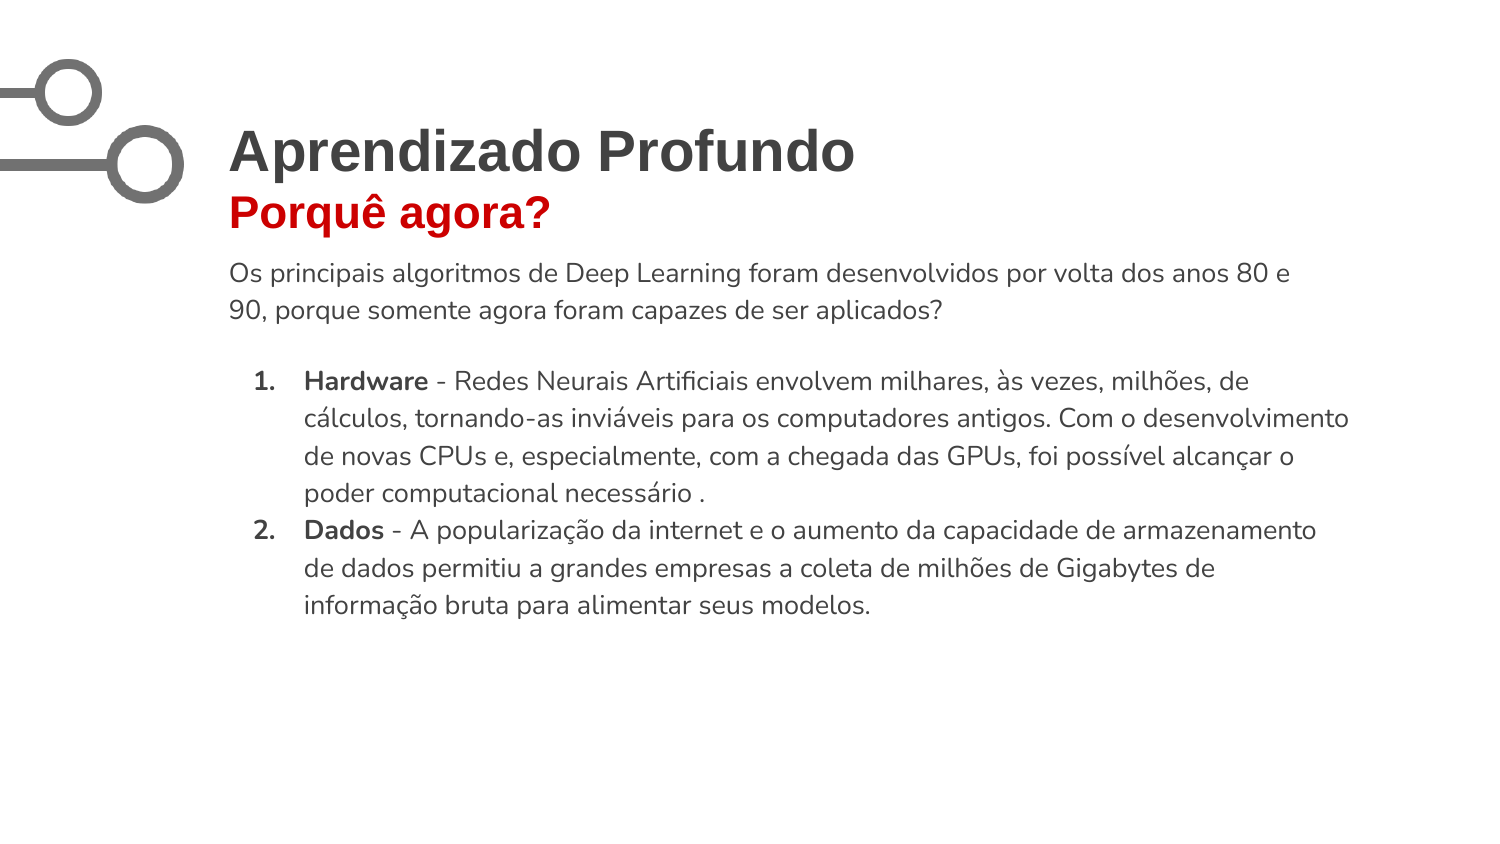

# Aprendizado Profundo
Porquê agora?
Os principais algoritmos de Deep Learning foram desenvolvidos por volta dos anos 80 e 90, porque somente agora foram capazes de ser aplicados?
Hardware - Redes Neurais Artificiais envolvem milhares, às vezes, milhões, de cálculos, tornando-as inviáveis para os computadores antigos. Com o desenvolvimento de novas CPUs e, especialmente, com a chegada das GPUs, foi possível alcançar o poder computacional necessário .
Dados - A popularização da internet e o aumento da capacidade de armazenamento de dados permitiu a grandes empresas a coleta de milhões de Gigabytes de informação bruta para alimentar seus modelos.